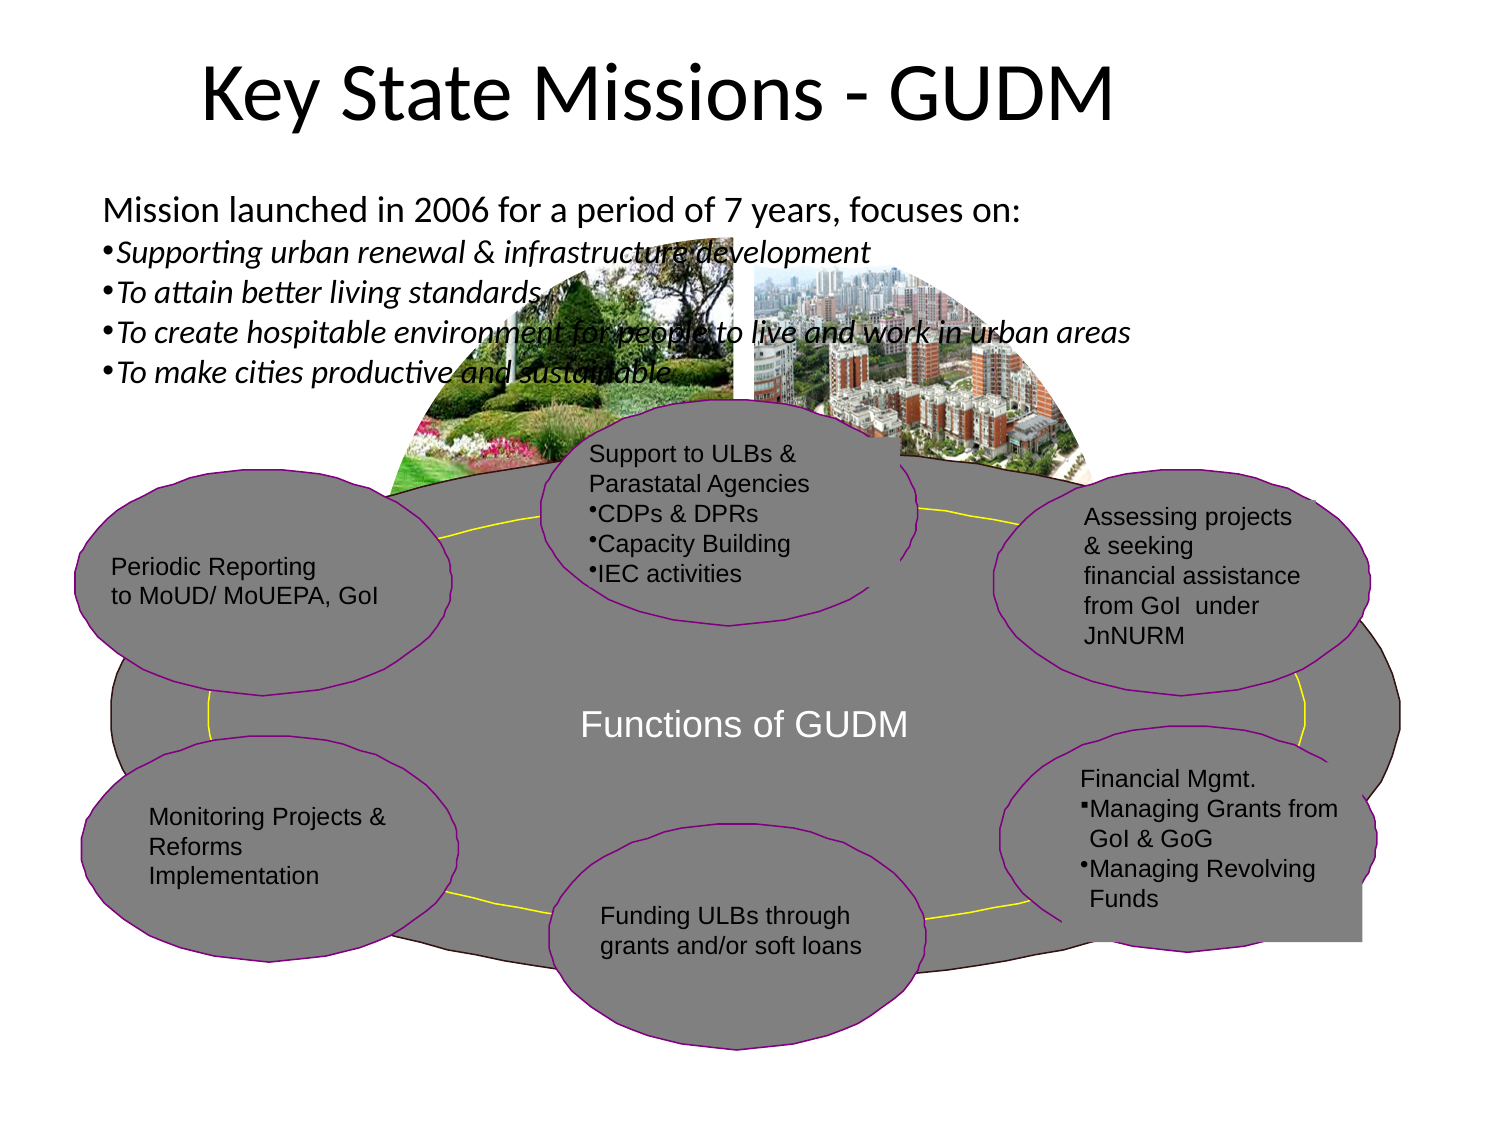

# Key State Missions - GUDM
Mission launched in 2006 for a period of 7 years, focuses on:
Supporting urban renewal & infrastructure development
To attain better living standards
To create hospitable environment for people to live and work in urban areas
To make cities productive and sustainable

Support to ULBs &
Parastatal Agencies
CDPs & DPRs
Capacity Building
IEC activities

Assessing projects
& seeking
financial assistance
from GoI  under
JnNURM
Periodic Reporting
to MoUD/ MoUEPA, GoI
Functions of GUDM

Financial Mgmt.
Managing Grants from  GoI & GoG
Managing Revolving Funds

Monitoring Projects &
Reforms
Implementation

Funding ULBs through
grants and/or soft loans